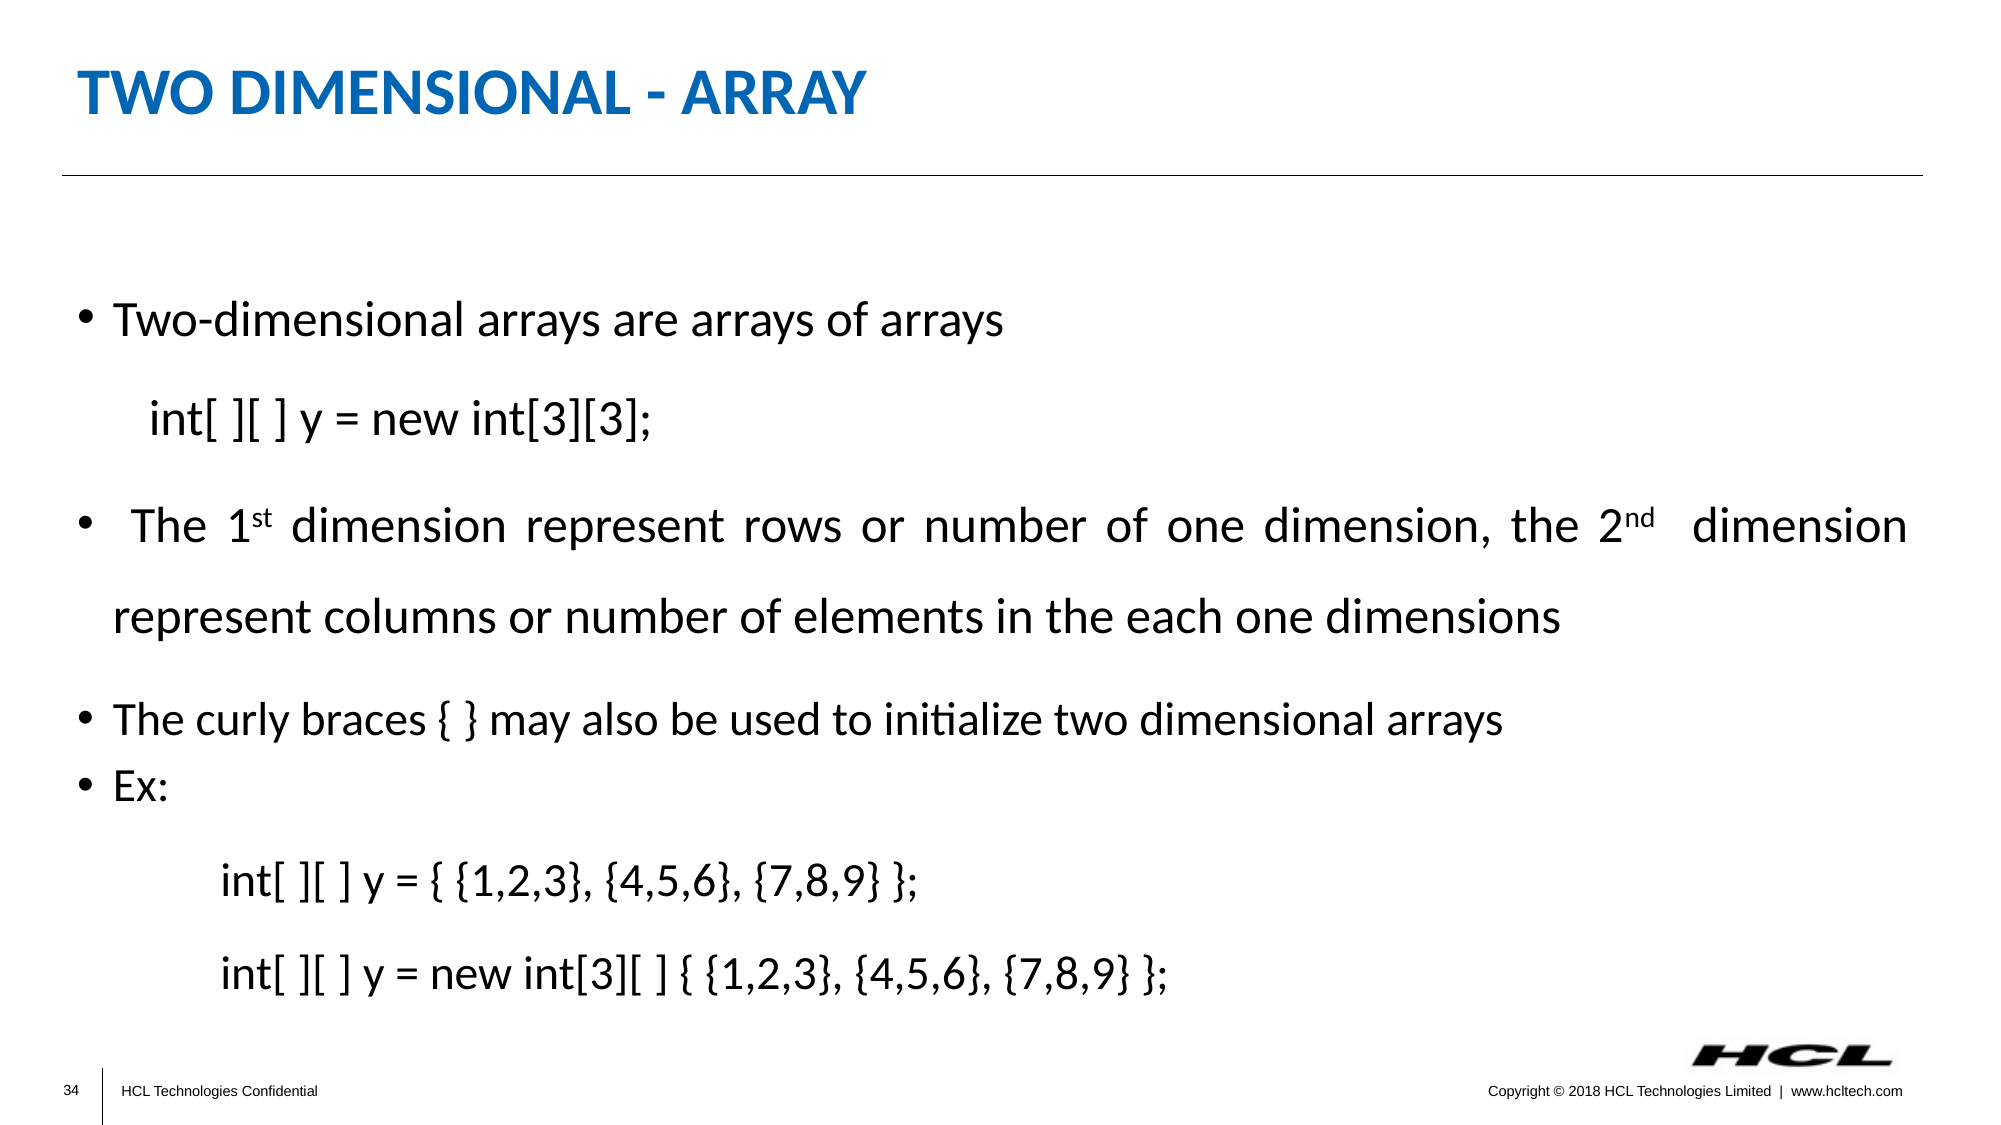

# TWO DIMENSIONAL - ARRAY

Two-dimensional arrays are arrays of arrays
int[ ][ ] y = new int[3][3];
 The 1st dimension represent rows or number of one dimension, the 2nd  dimension represent columns or number of elements in the each one dimensions
The curly braces { } may also be used to initialize two dimensional arrays
Ex:
int[ ][ ] y = { {1,2,3}, {4,5,6}, {7,8,9} };
int[ ][ ] y = new int[3][ ] { {1,2,3}, {4,5,6}, {7,8,9} };